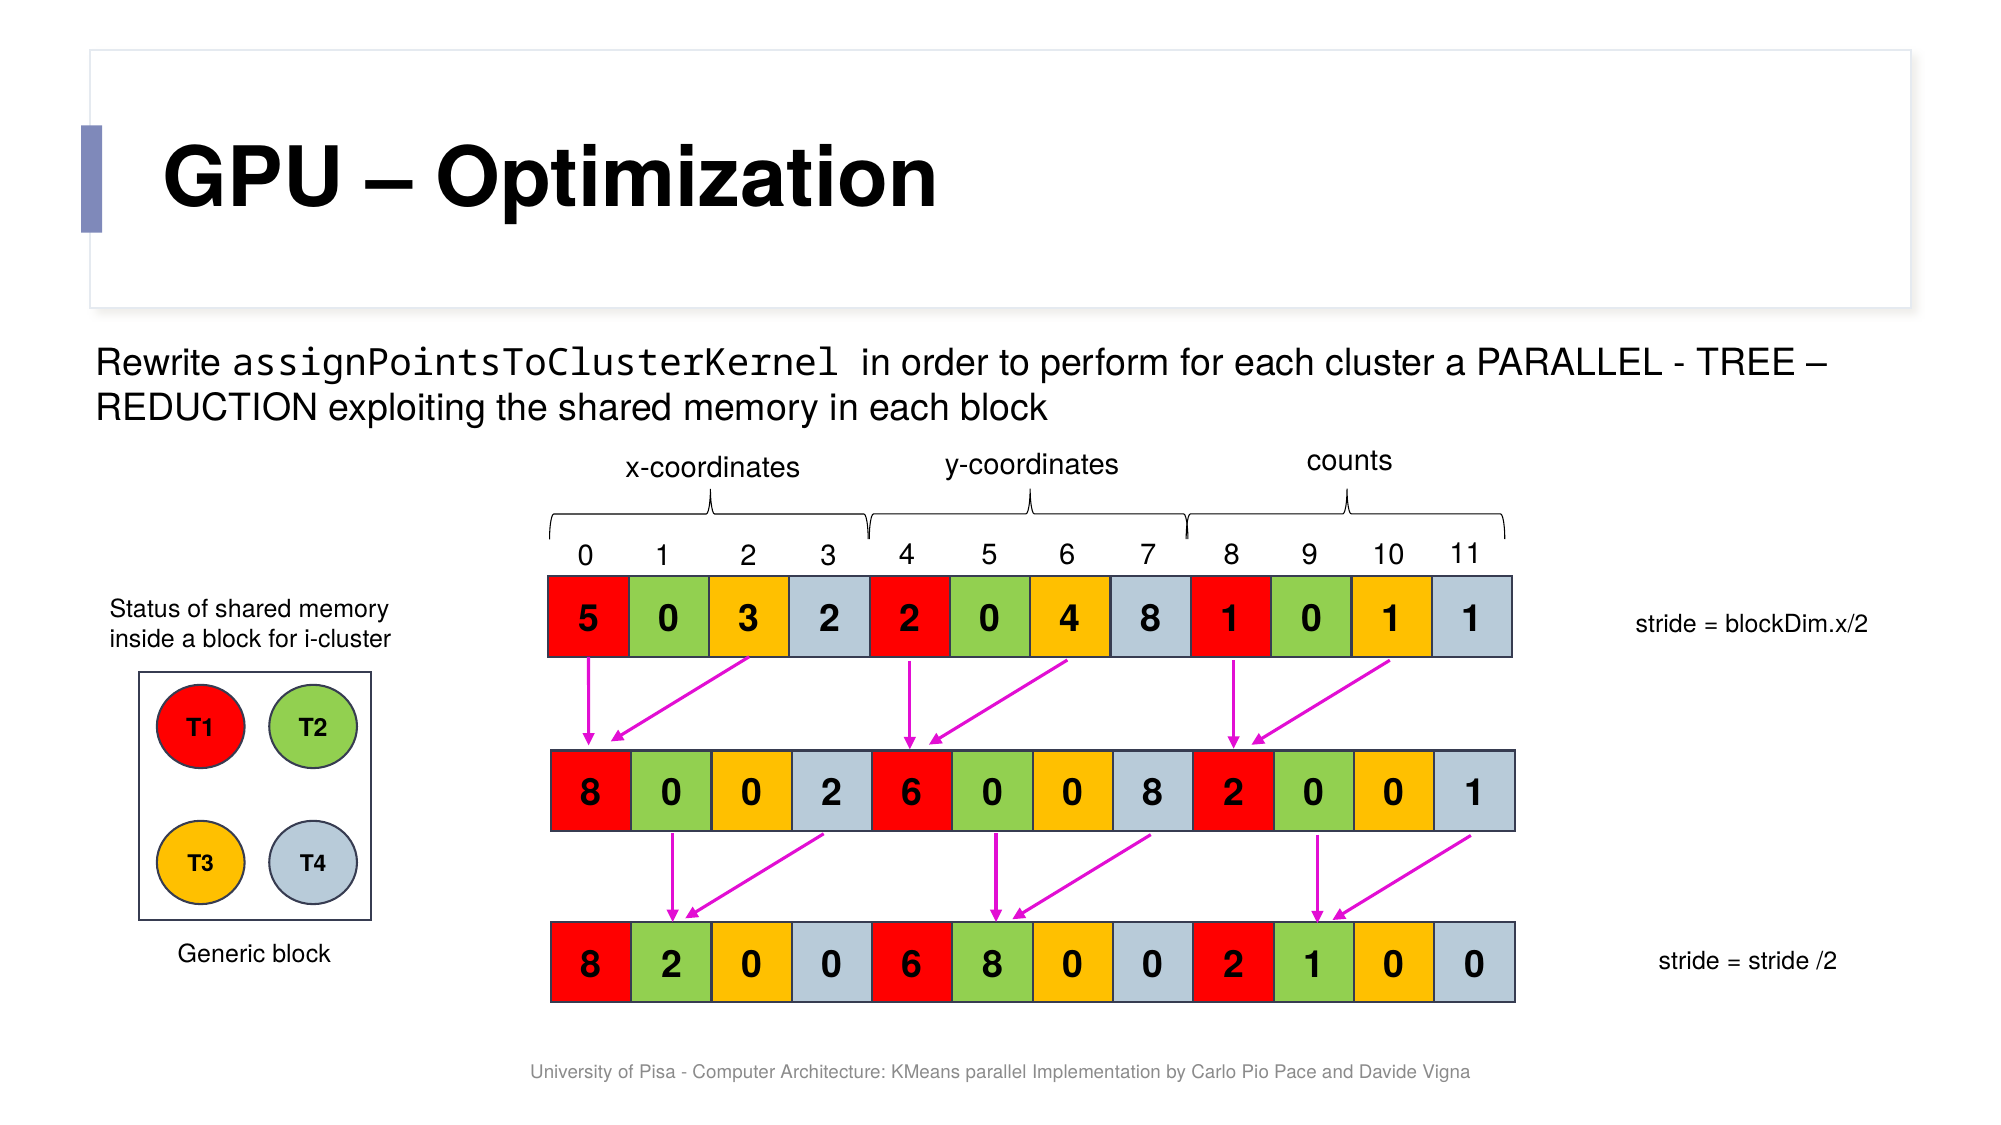

# GPU – Optimization

Rewrite assignPointsToClusterKernel in order to perform for each cluster a PARALLEL - TREE – REDUCTION exploiting the shared memory in each block

counts
y-coordinates
x-coordinates
11
10
6
7
8
9
4
5
1
2
3
0
5
0
3
2
2
0
4
8
1
0
1
1
Status of shared memory inside a block for i-cluster
stride = blockDim.x/2

T1
T2

8
0
0
2
6
0
0
8
2
0
0
1
T3
T4
8
2
0
0
6
8
0
0
2
1
0
0
Generic block
stride = stride /2
University of Pisa - Computer Architecture: KMeans parallel Implementation by Carlo Pio Pace and Davide Vigna